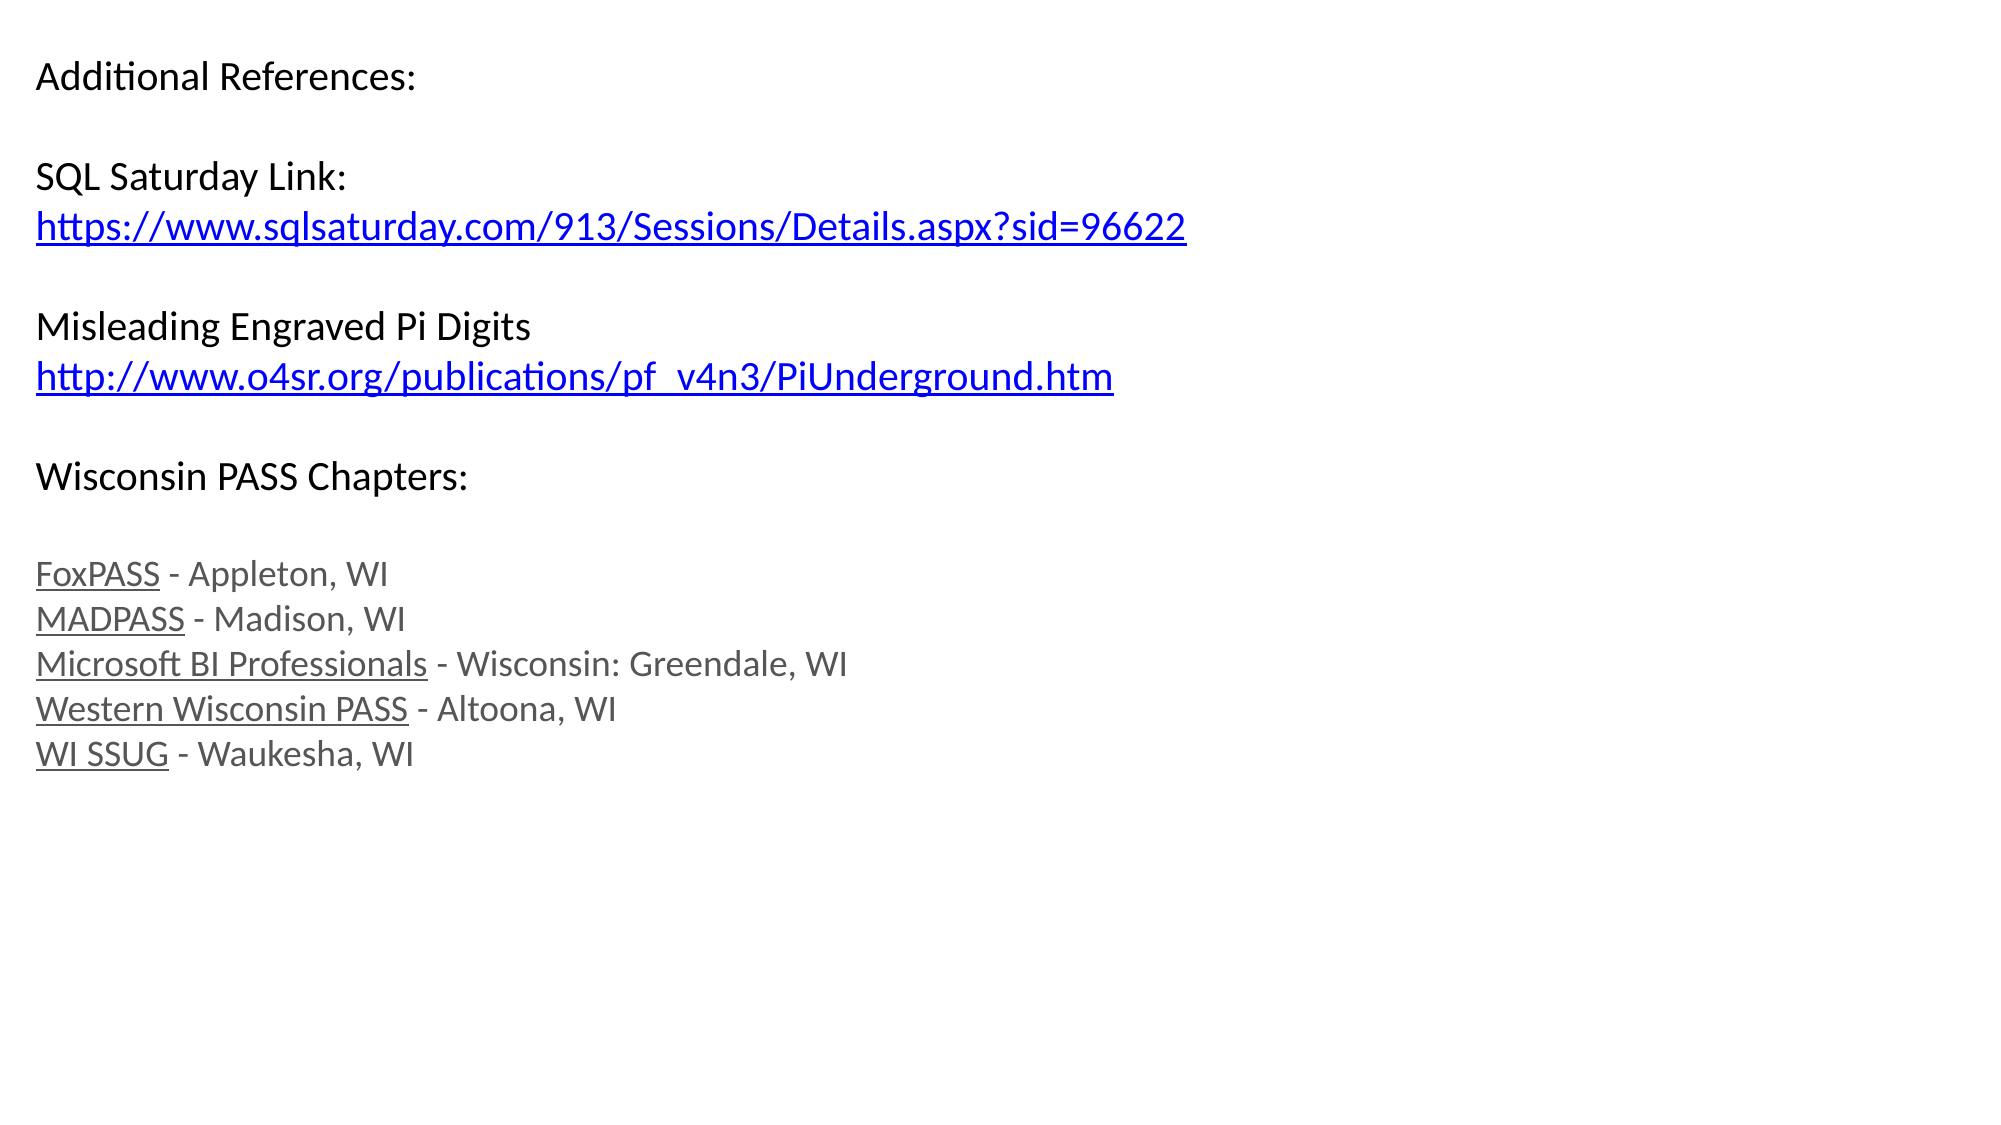

Additional References:

SQL Saturday Link:
https://www.sqlsaturday.com/913/Sessions/Details.aspx?sid=96622

Misleading Engraved Pi Digits
http://www.o4sr.org/publications/pf_v4n3/PiUnderground.htm

Wisconsin PASS Chapters:

FoxPASS - Appleton, WI
MADPASS - Madison, WI
Microsoft BI Professionals - Wisconsin: Greendale, WI
Western Wisconsin PASS - Altoona, WI
WI SSUG - Waukesha, WI